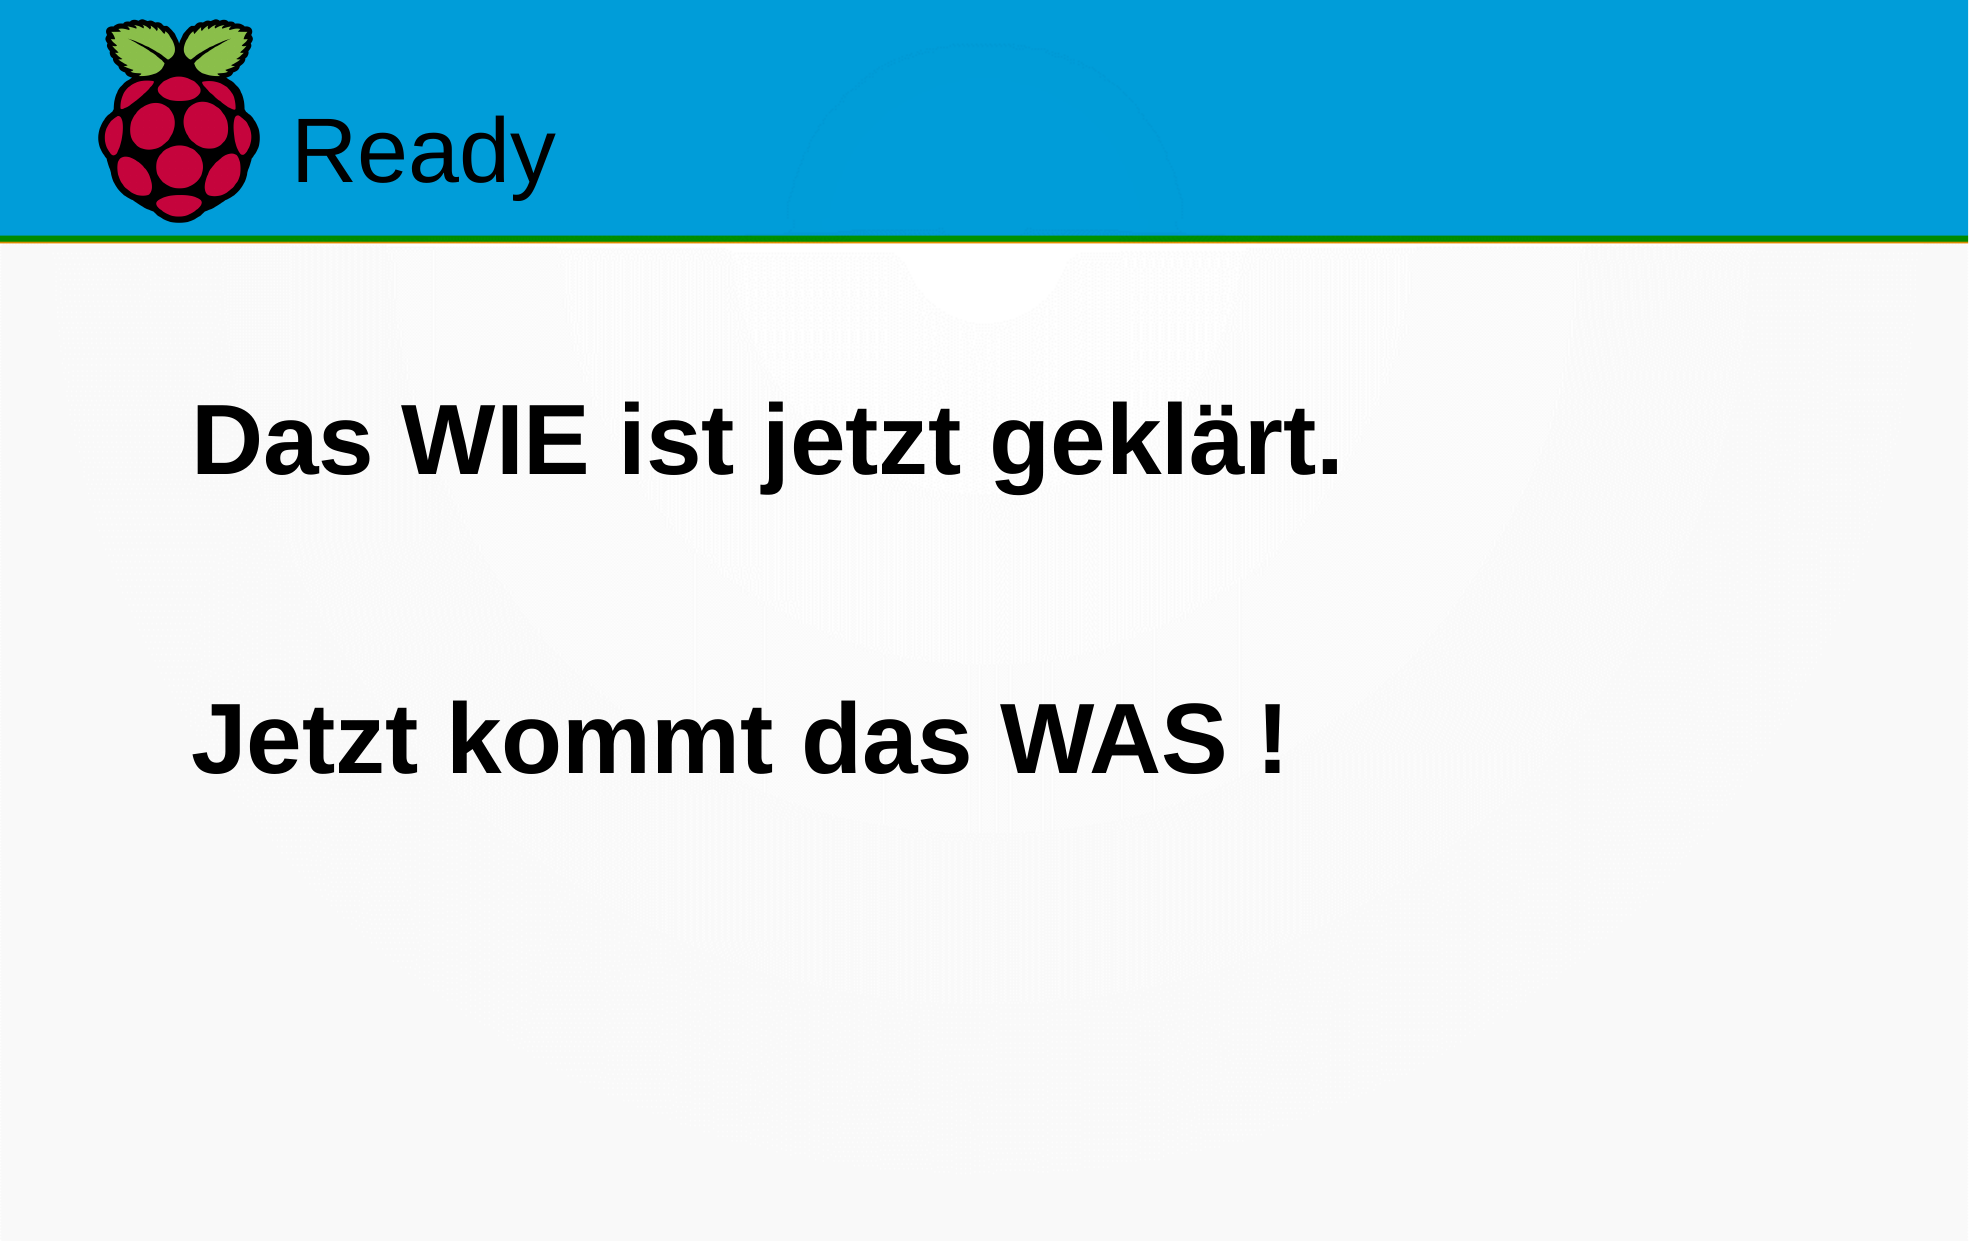

Ready

Das WIE ist jetzt geklärt.

Jetzt kommt das WAS !